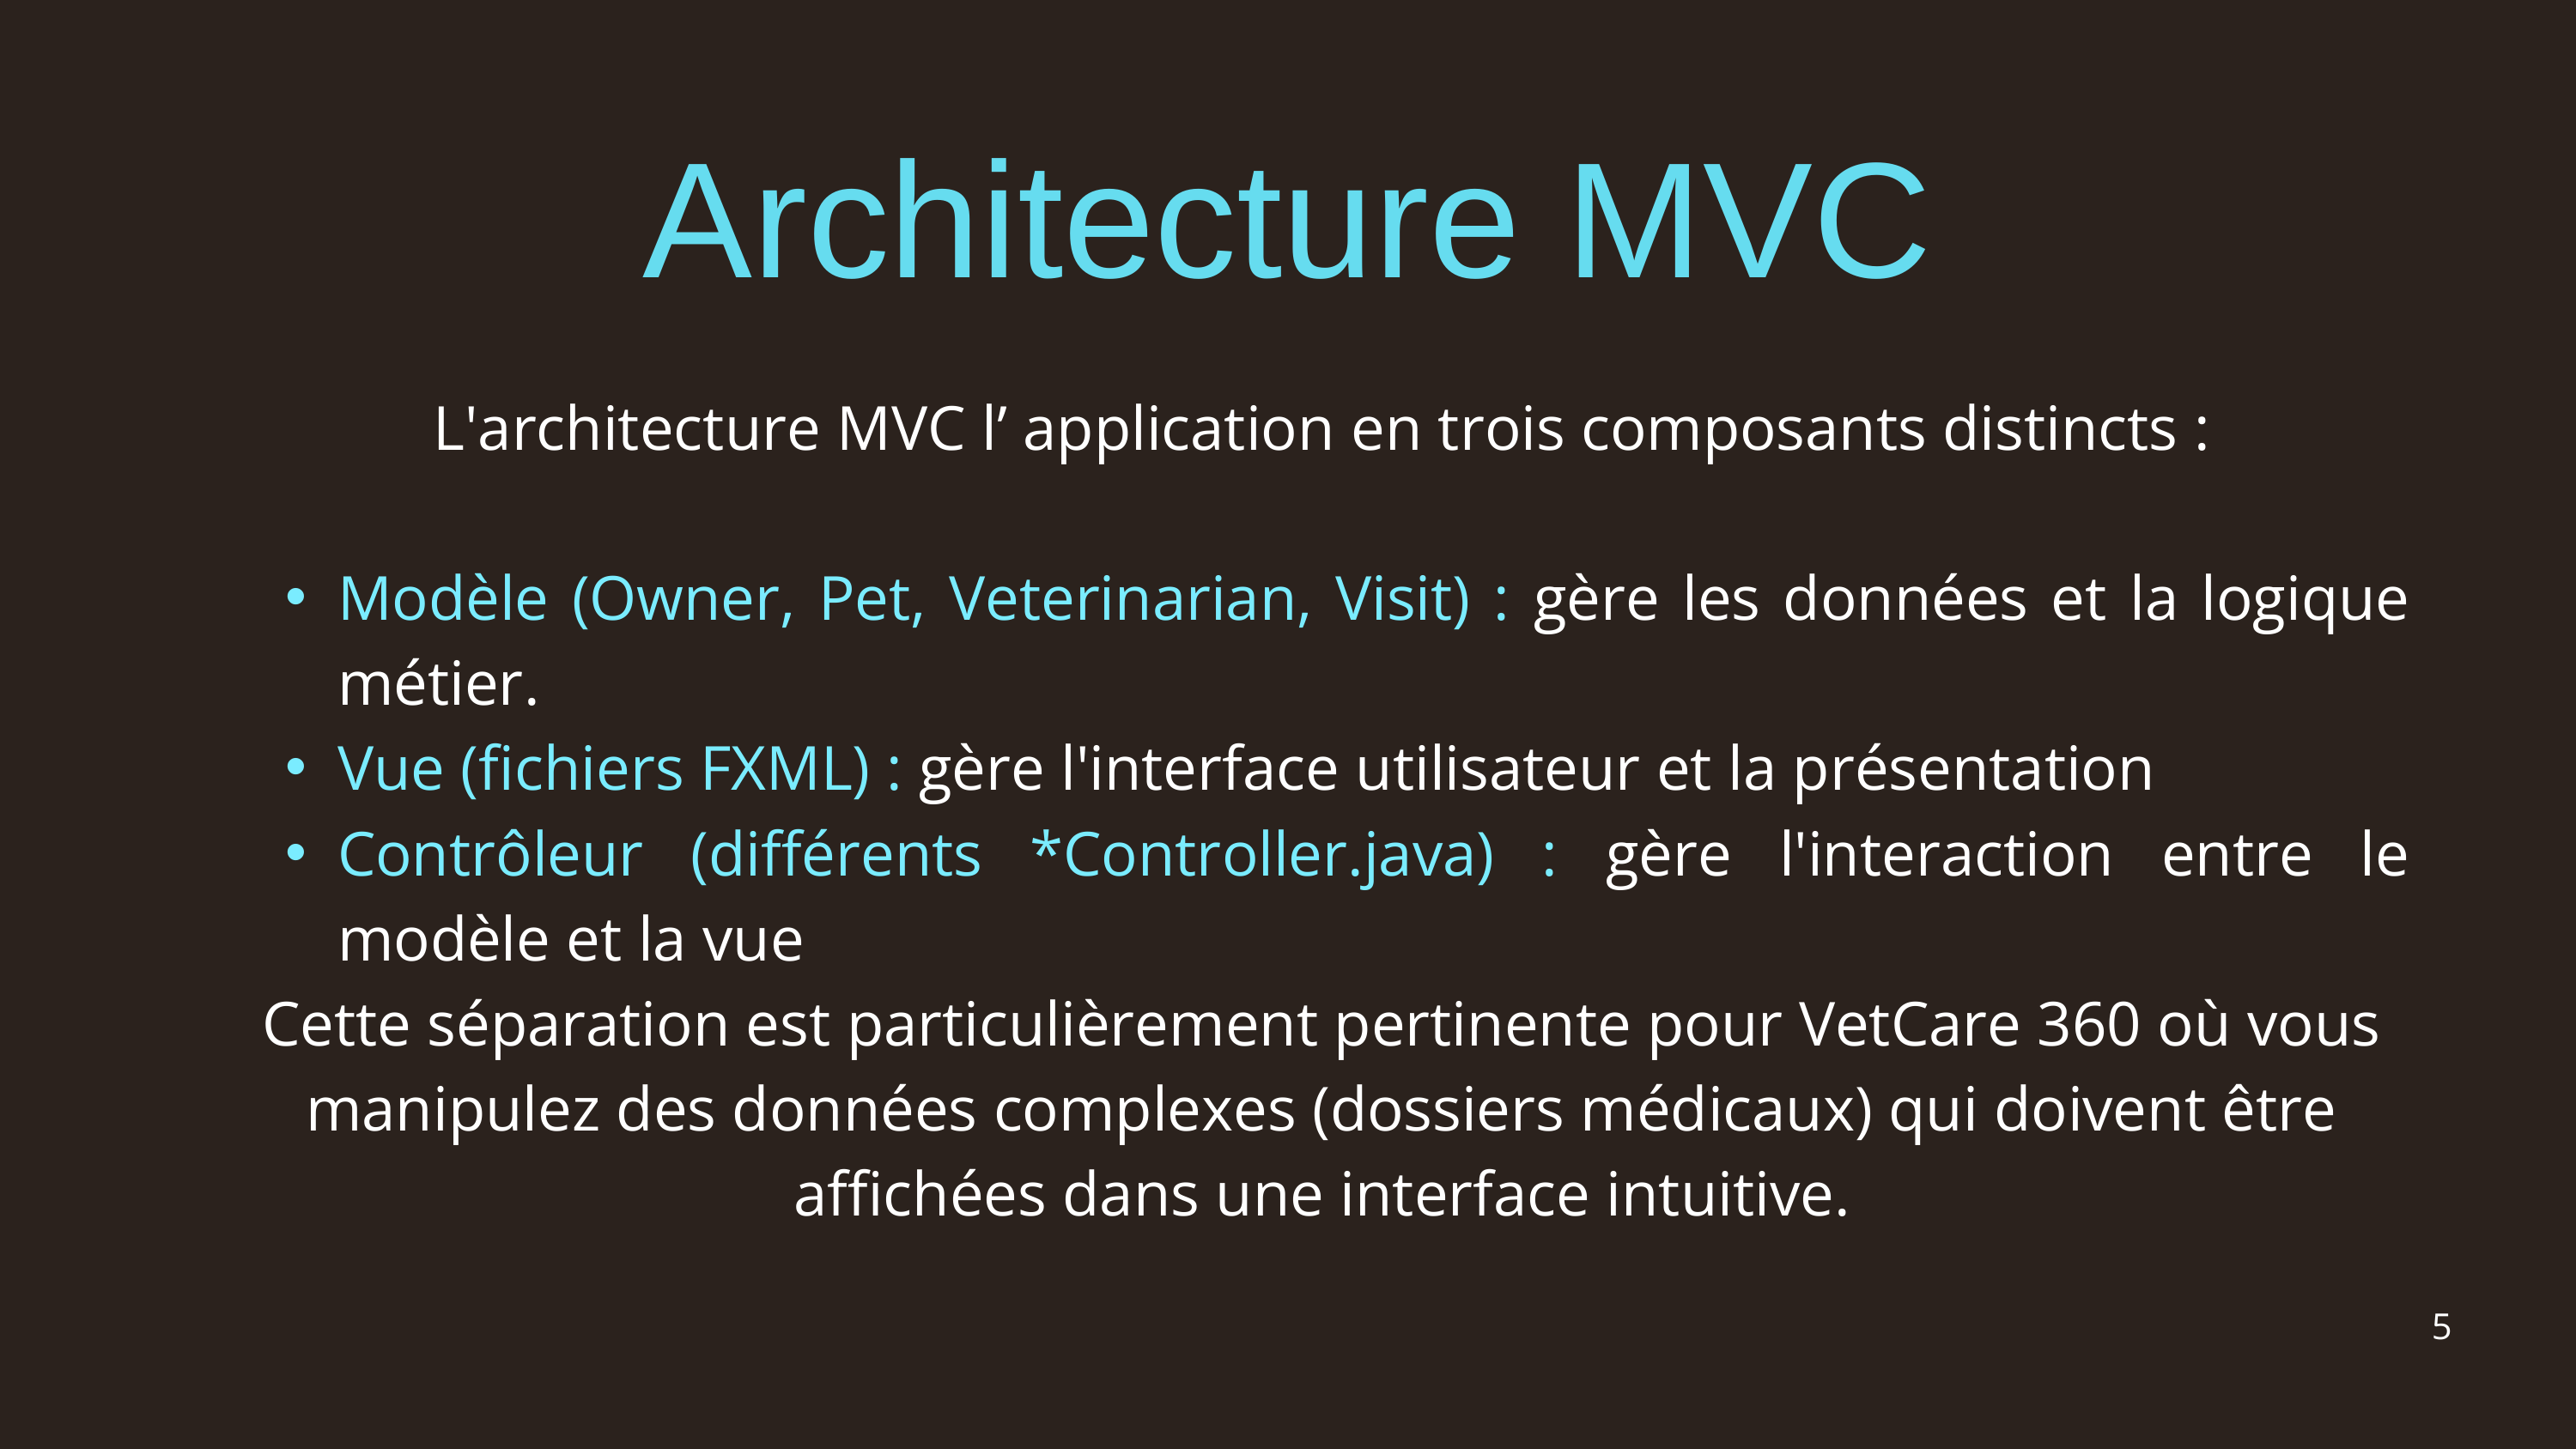

Architecture MVC
L'architecture MVC l’ application en trois composants distincts :

Modèle (Owner, Pet, Veterinarian, Visit) : gère les données et la logique métier.
Vue (fichiers FXML) : gère l'interface utilisateur et la présentation
Contrôleur (différents *Controller.java) : gère l'interaction entre le modèle et la vue
Cette séparation est particulièrement pertinente pour VetCare 360 où vous manipulez des données complexes (dossiers médicaux) qui doivent être affichées dans une interface intuitive.

5